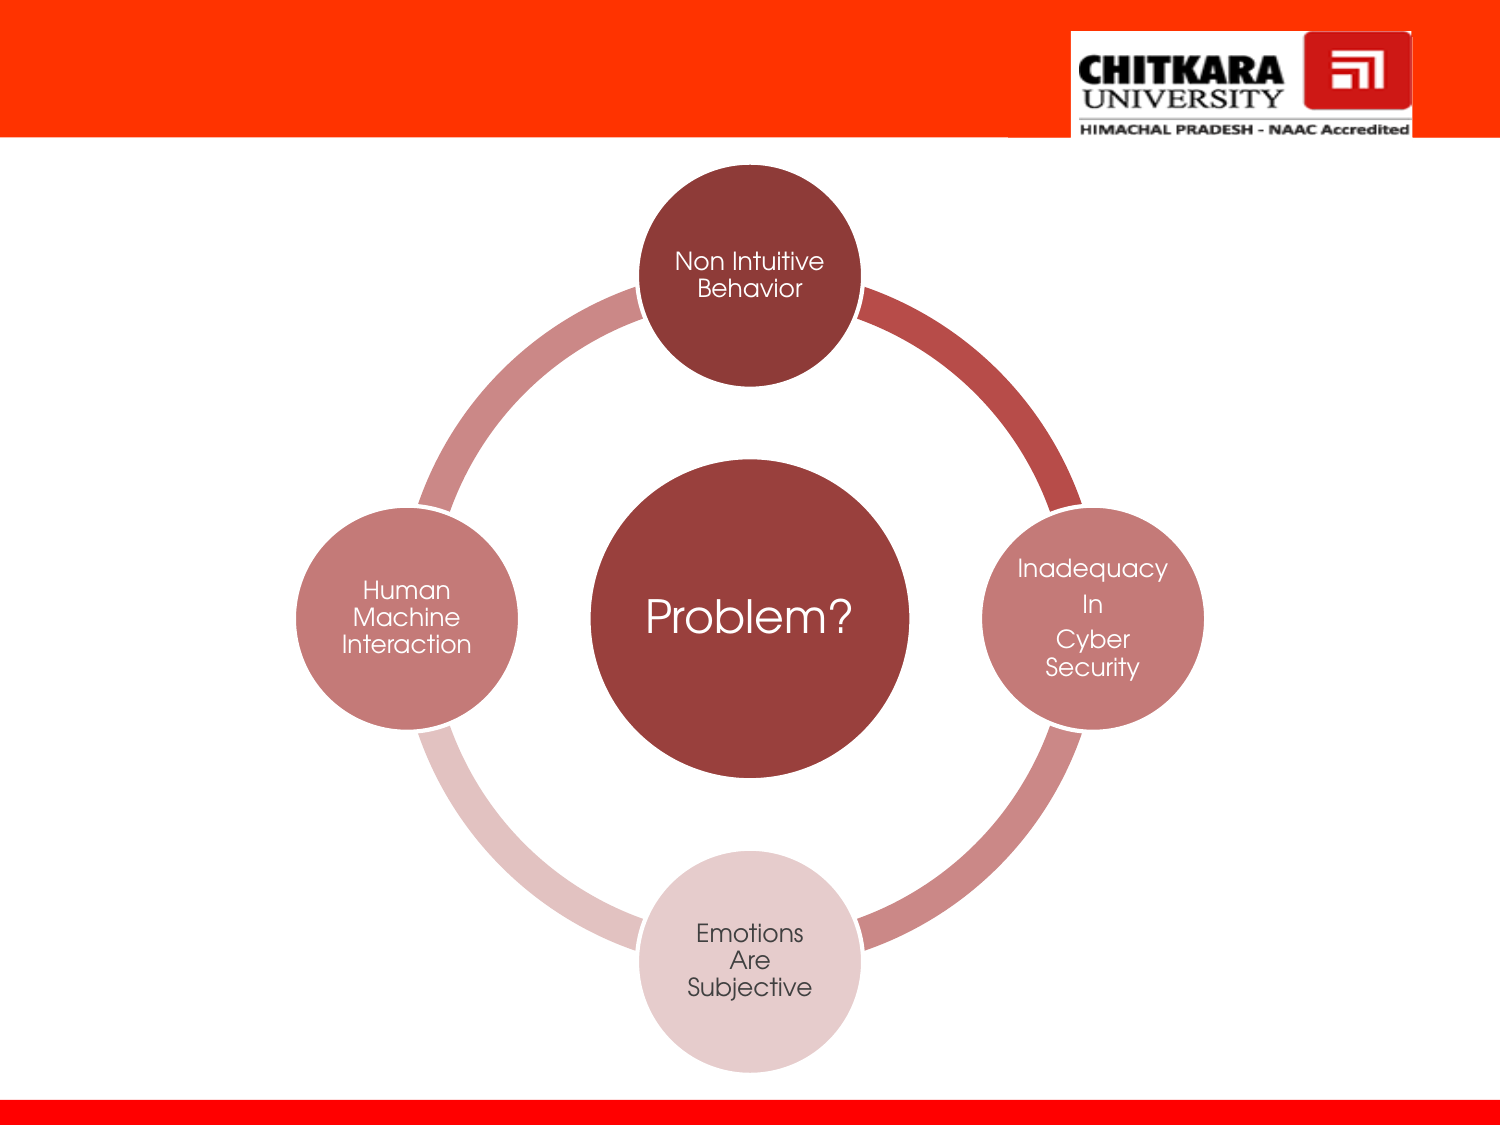

Problem?
Non Intuitive Behavior
Inadequacy
In
Cyber Security
Emotions Are Subjective
Human Machine Interaction